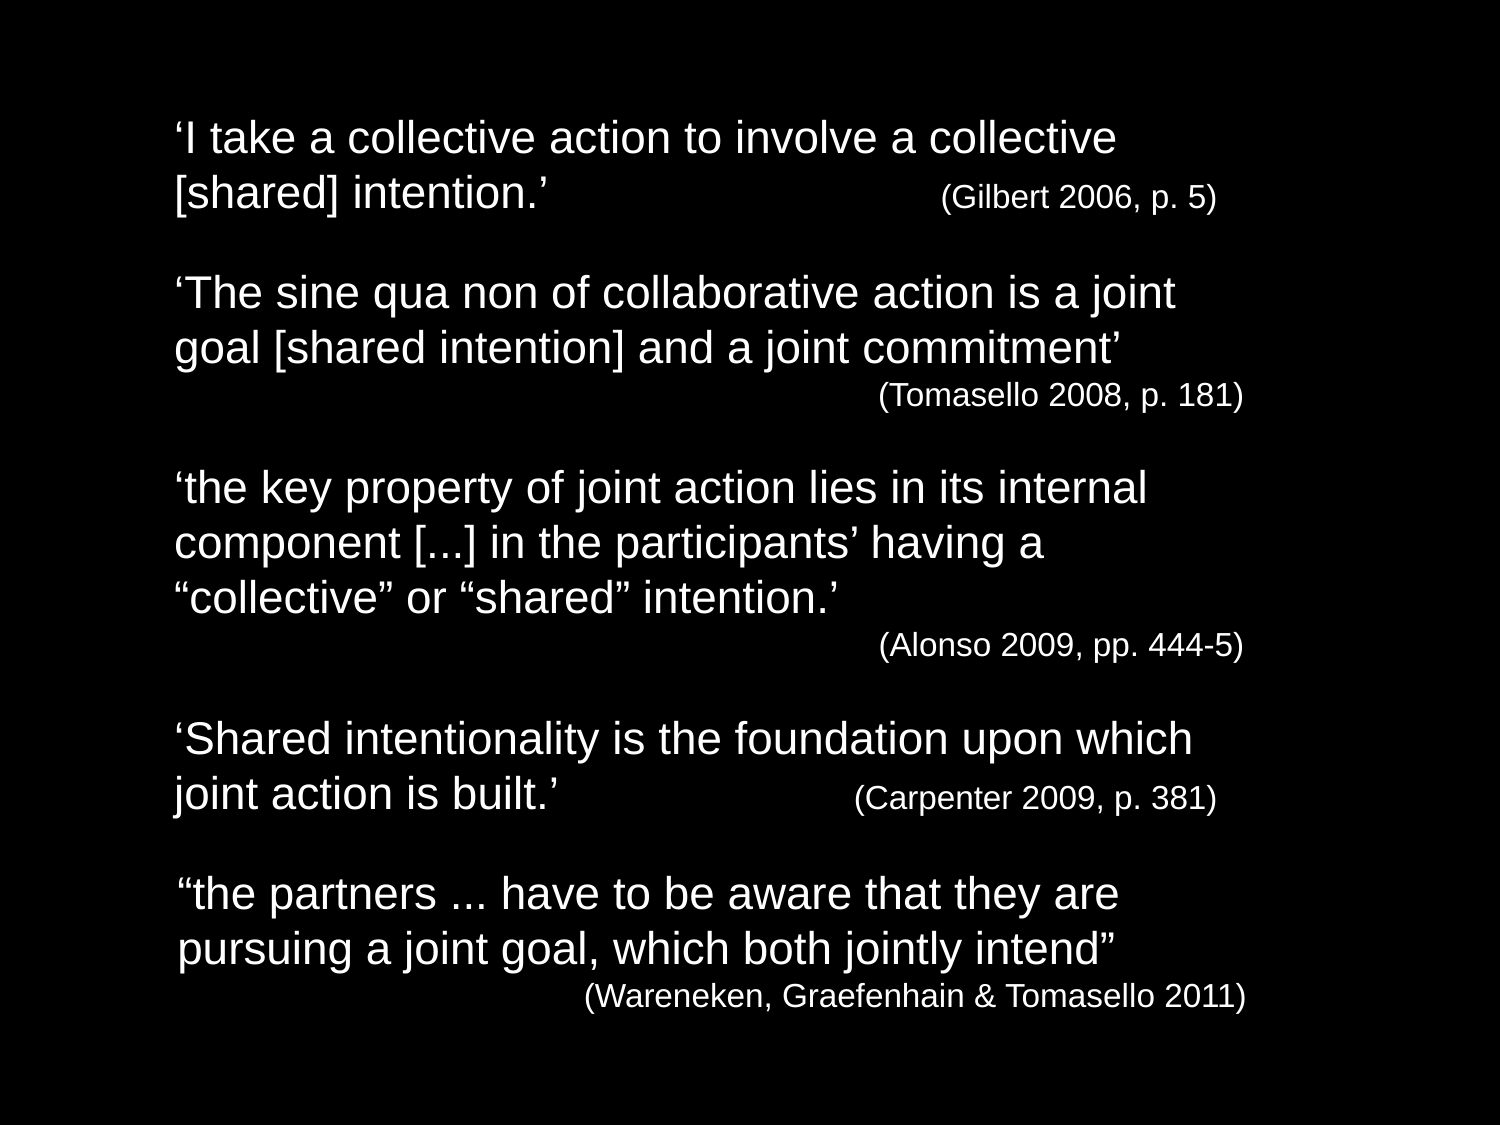

‘I take a collective action to involve a collective [shared] intention.’	(Gilbert 2006, p. 5)
‘The sine qua non of collaborative action is a joint goal [shared intention] and a joint commitment’
(Tomasello 2008, p. 181)
‘the key property of joint action lies in its internal component [...] in the participants’ having a “collective” or “shared” intention.’
(Alonso 2009, pp. 444-5)
‘Shared intentionality is the foundation upon which joint action is built.’ 	(Carpenter 2009, p. 381)
“the partners ... have to be aware that they are pursuing a joint goal, which both jointly intend”
(Wareneken, Graefenhain & Tomasello 2011)